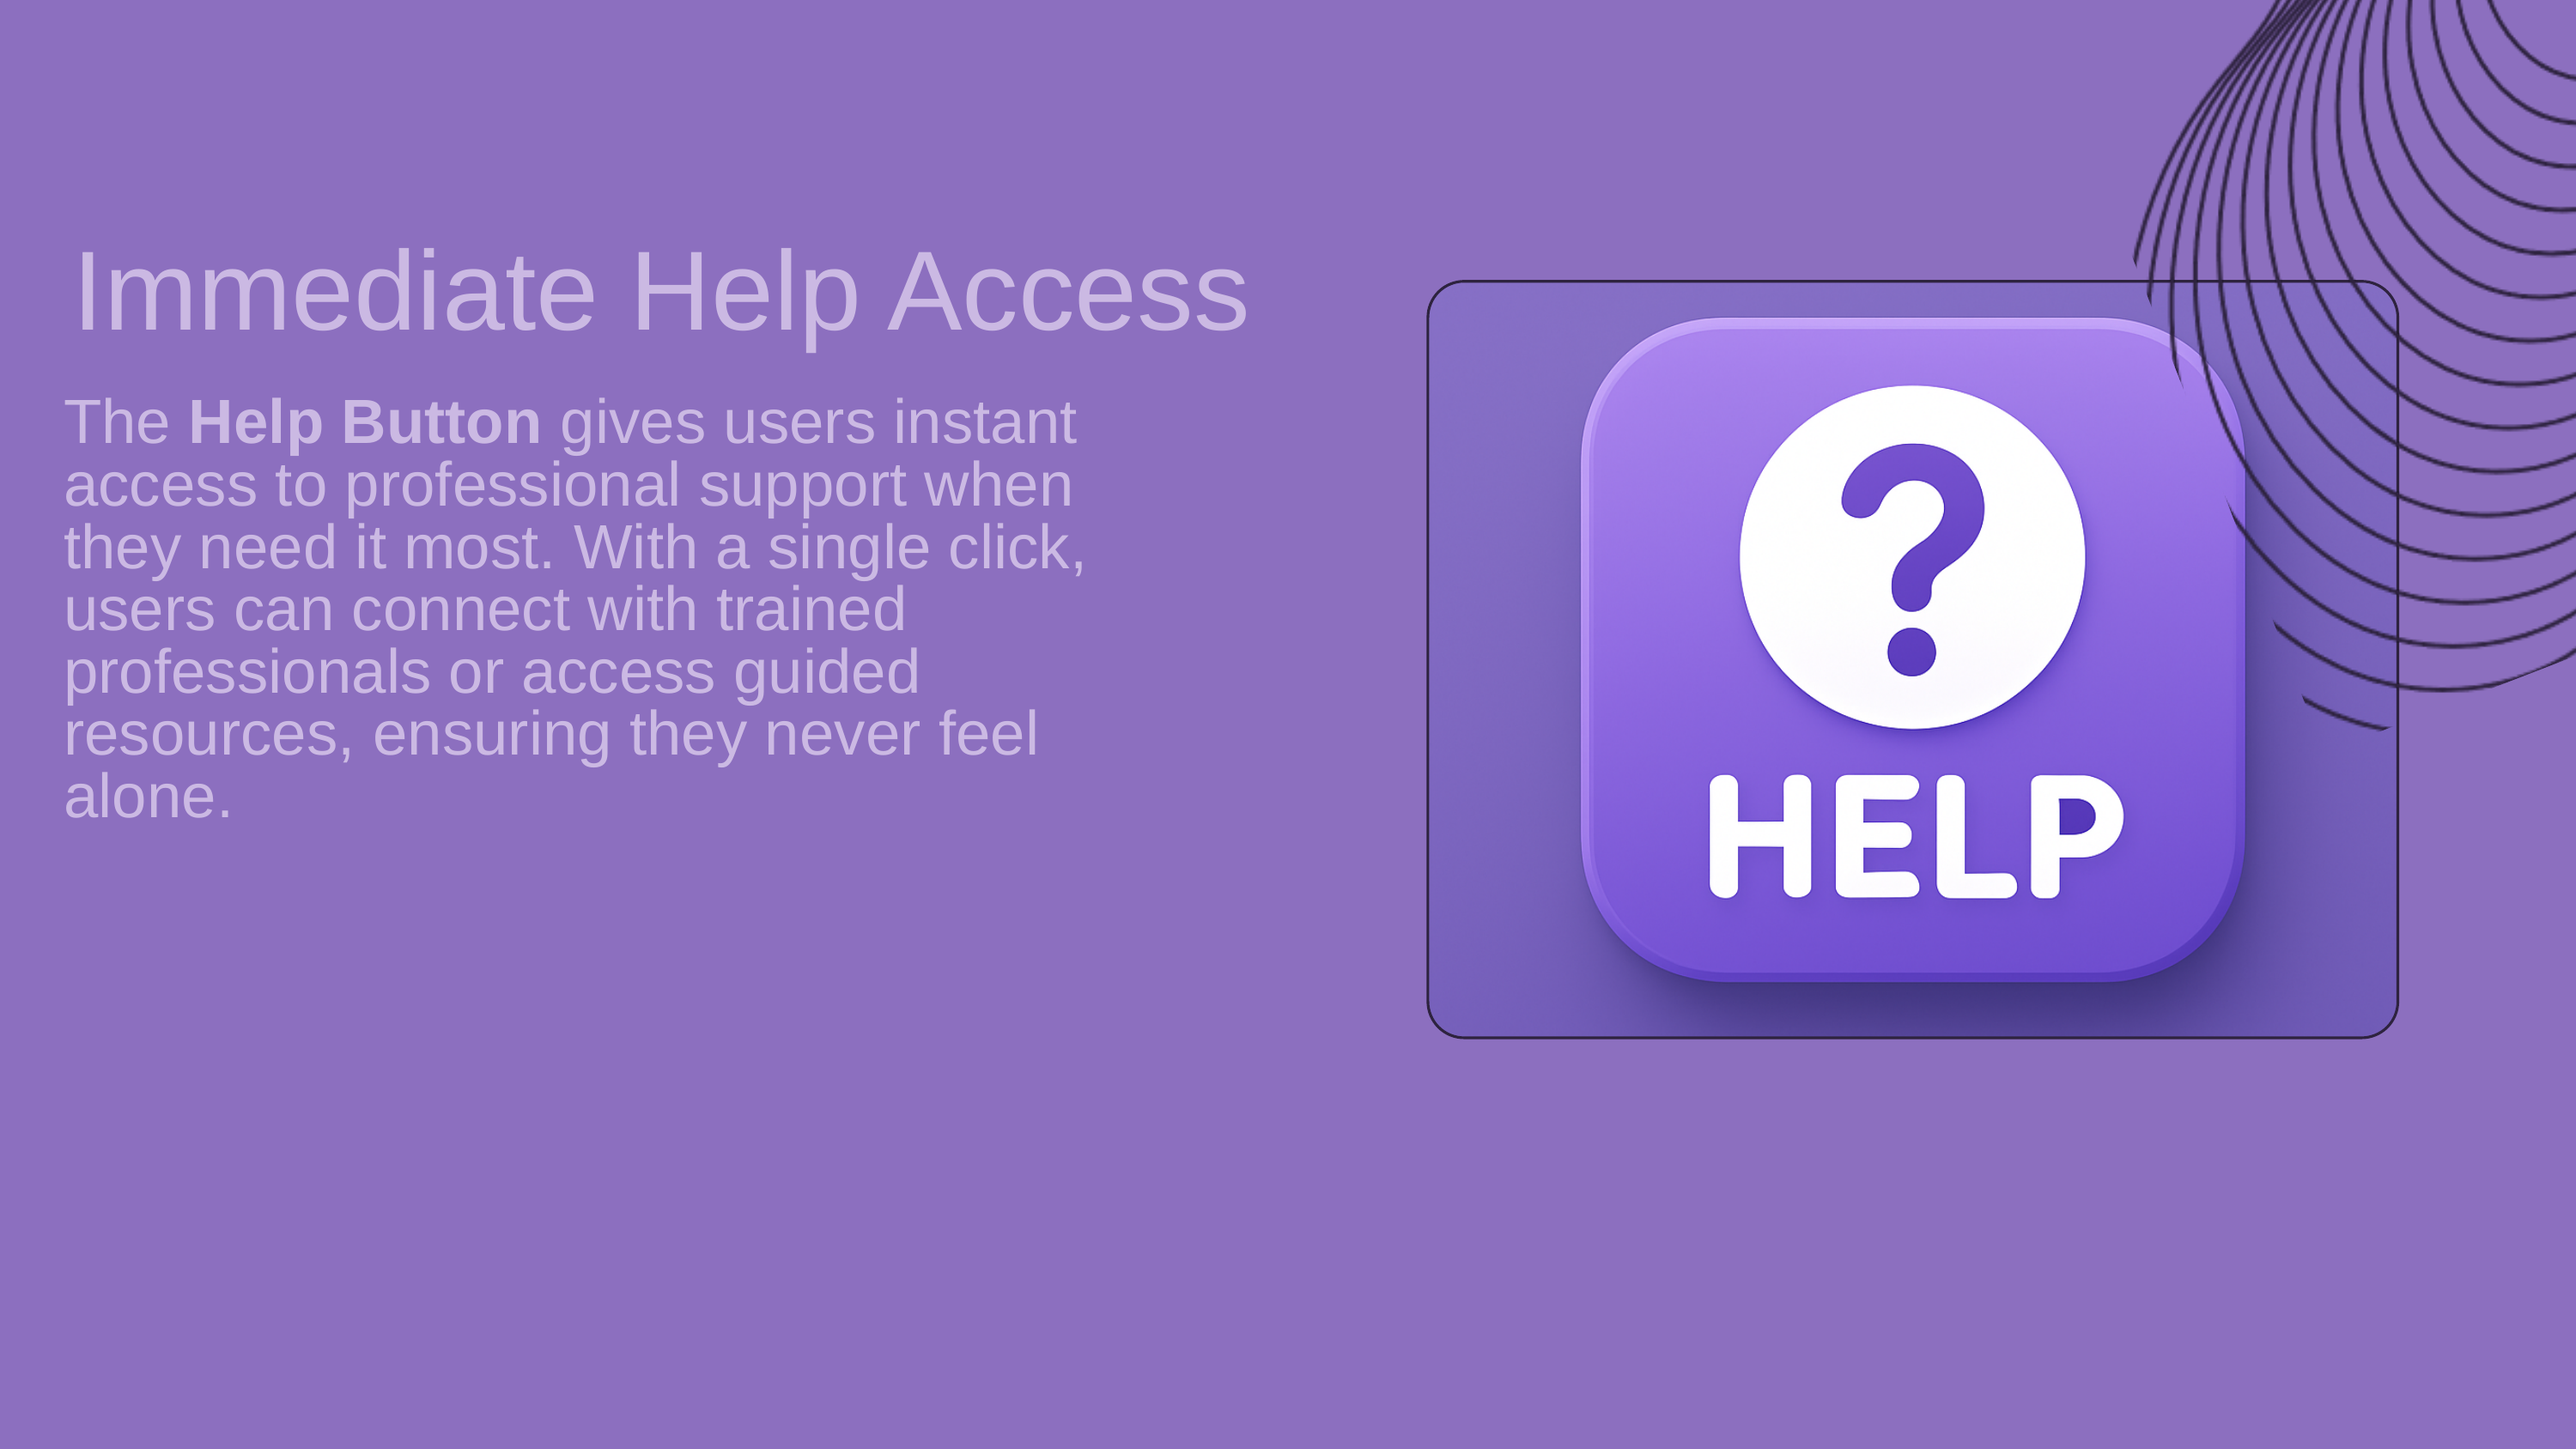

Immediate Help Access

The Help Button gives users instant access to professional support when they need it most. With a single click, users can connect with trained professionals or access guided resources, ensuring they never feel alone.